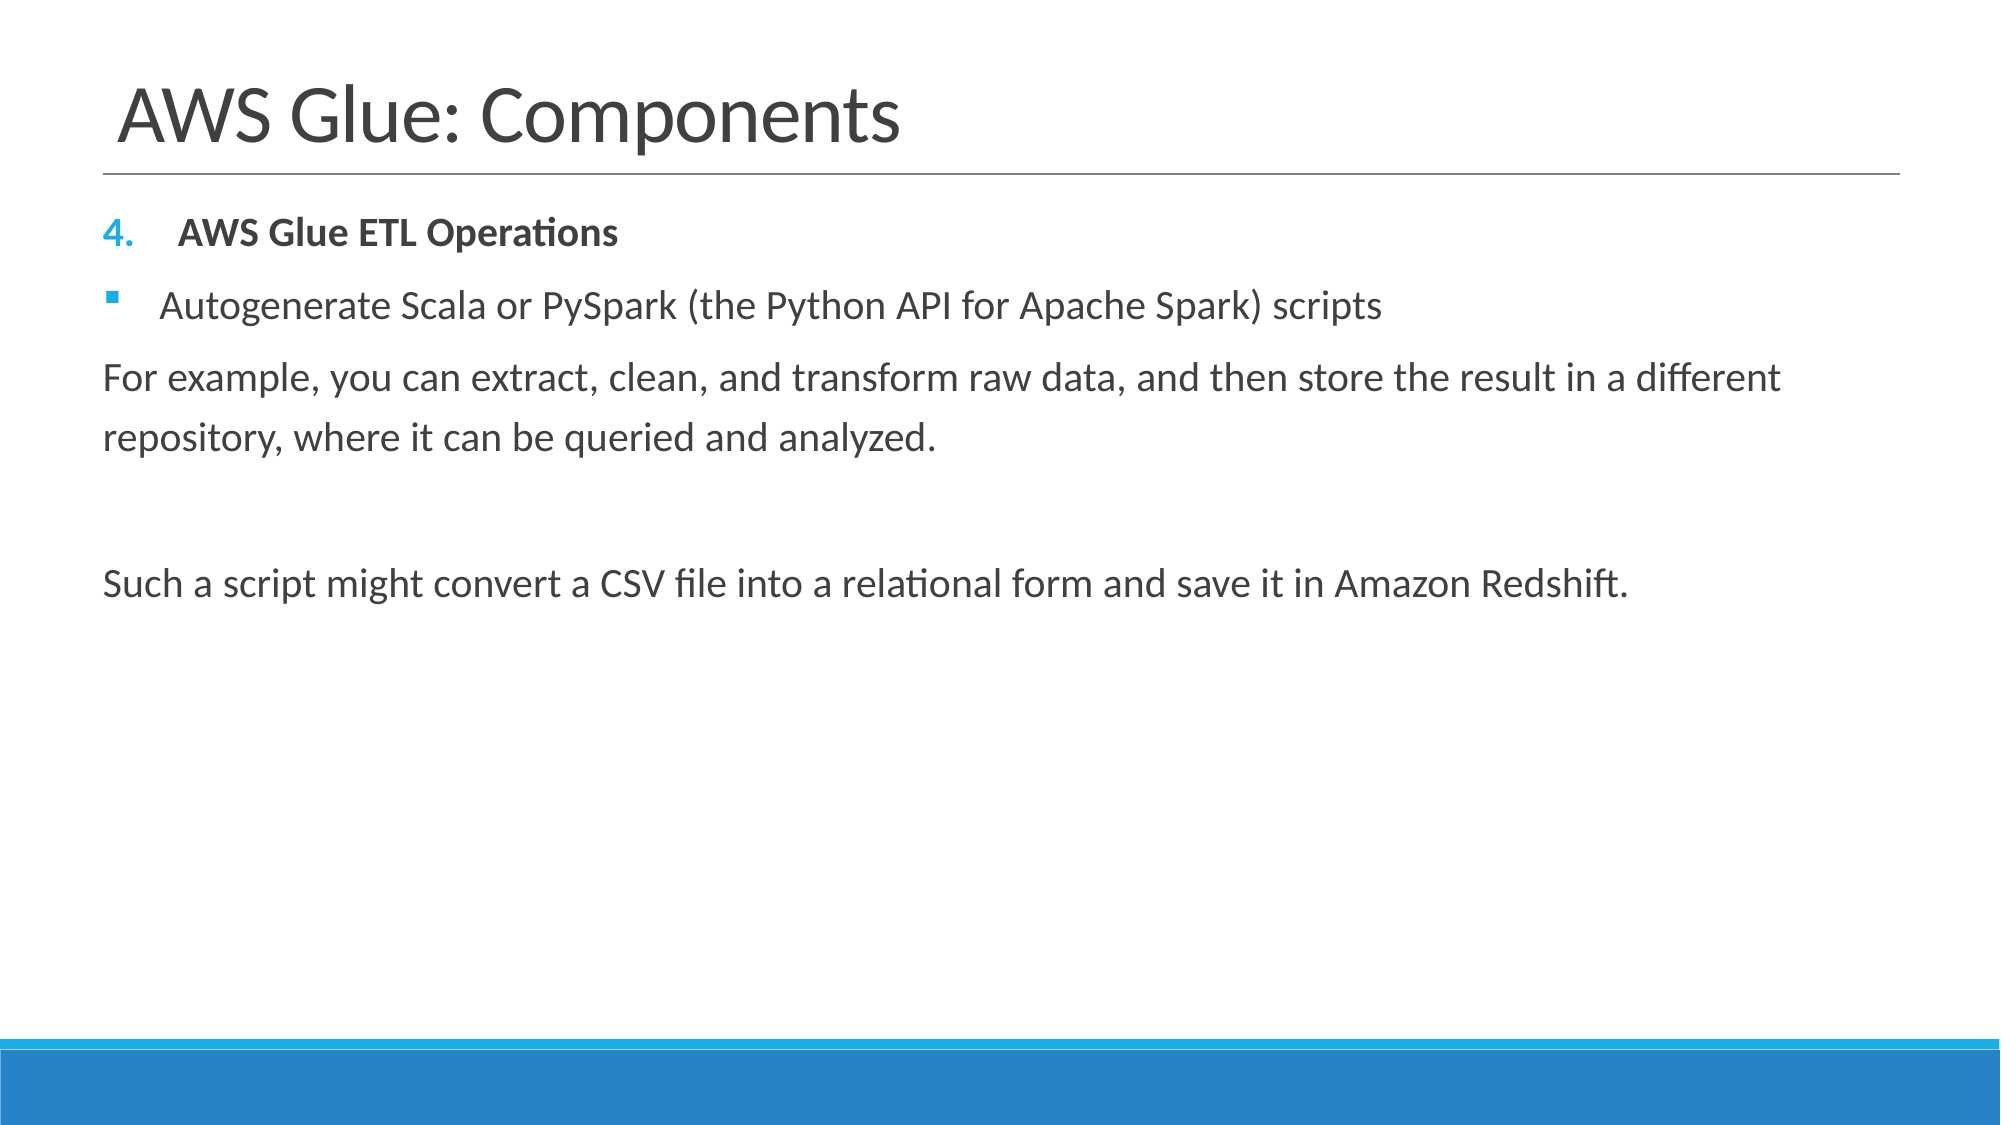

# AWS Glue: Components
AWS Glue ETL Operations
Autogenerate Scala or PySpark (the Python API for Apache Spark) scripts
For example, you can extract, clean, and transform raw data, and then store the result in a different repository, where it can be queried and analyzed.

Such a script might convert a CSV file into a relational form and save it in Amazon Redshift.